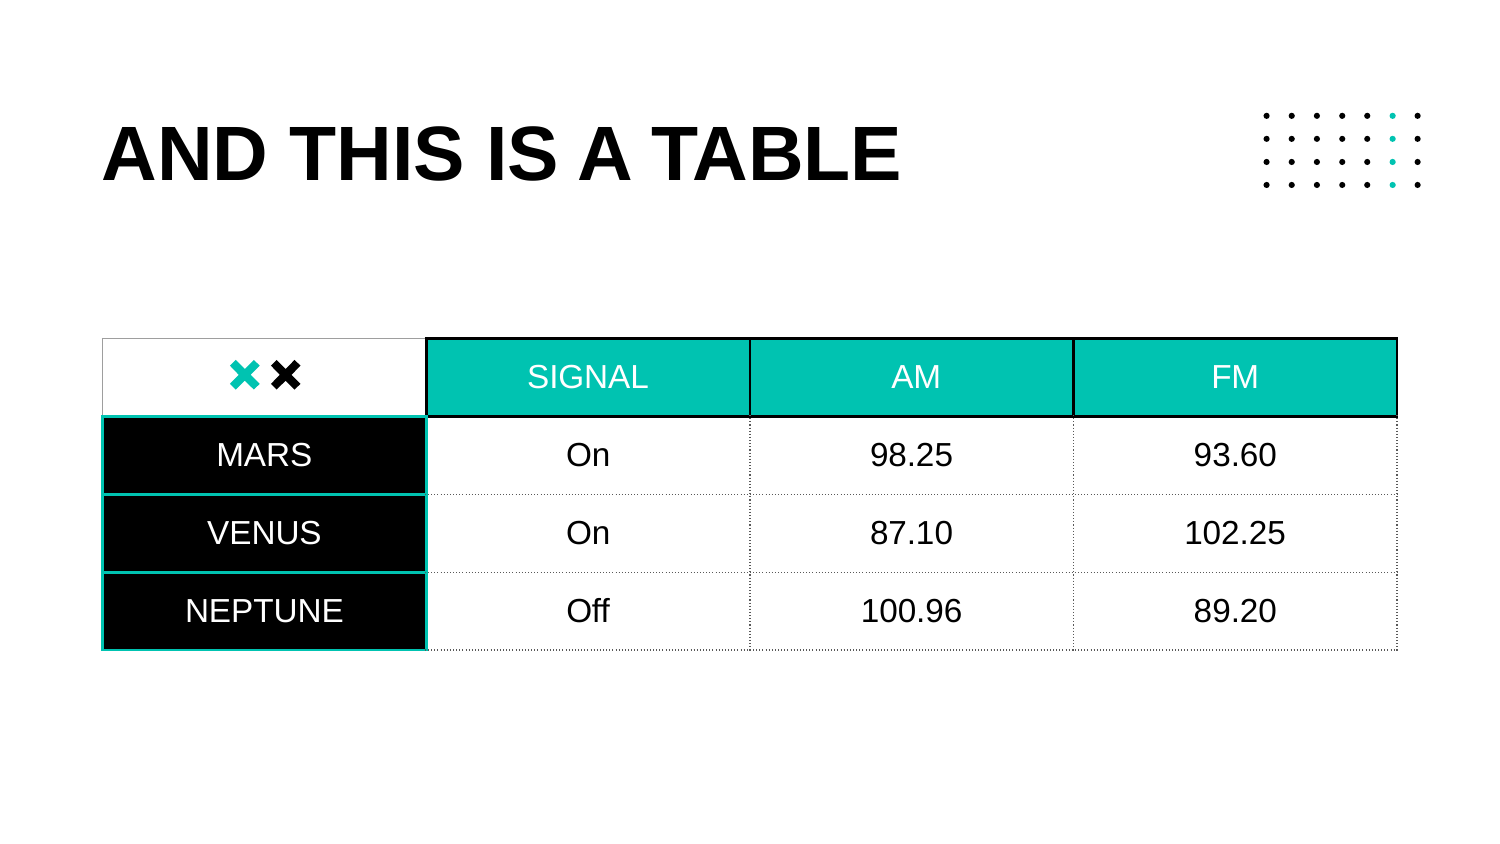

# AND THIS IS A TABLE
|  | SIGNAL | AM | FM |
| --- | --- | --- | --- |
| MARS | On | 98.25 | 93.60 |
| VENUS | On | 87.10 | 102.25 |
| NEPTUNE | Off | 100.96 | 89.20 |